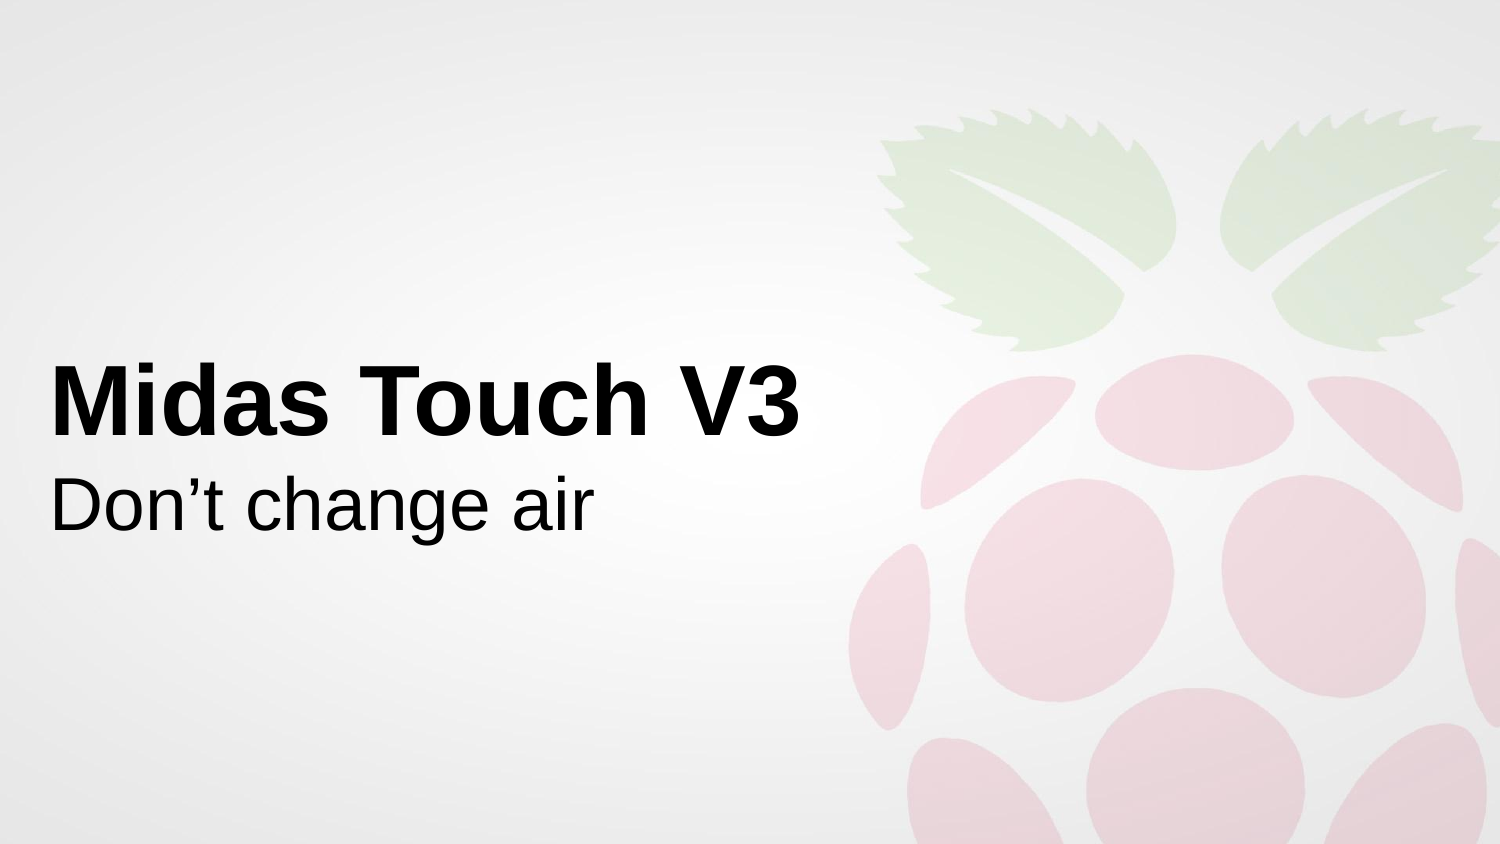

# Midas Touch V3
Don’t change air